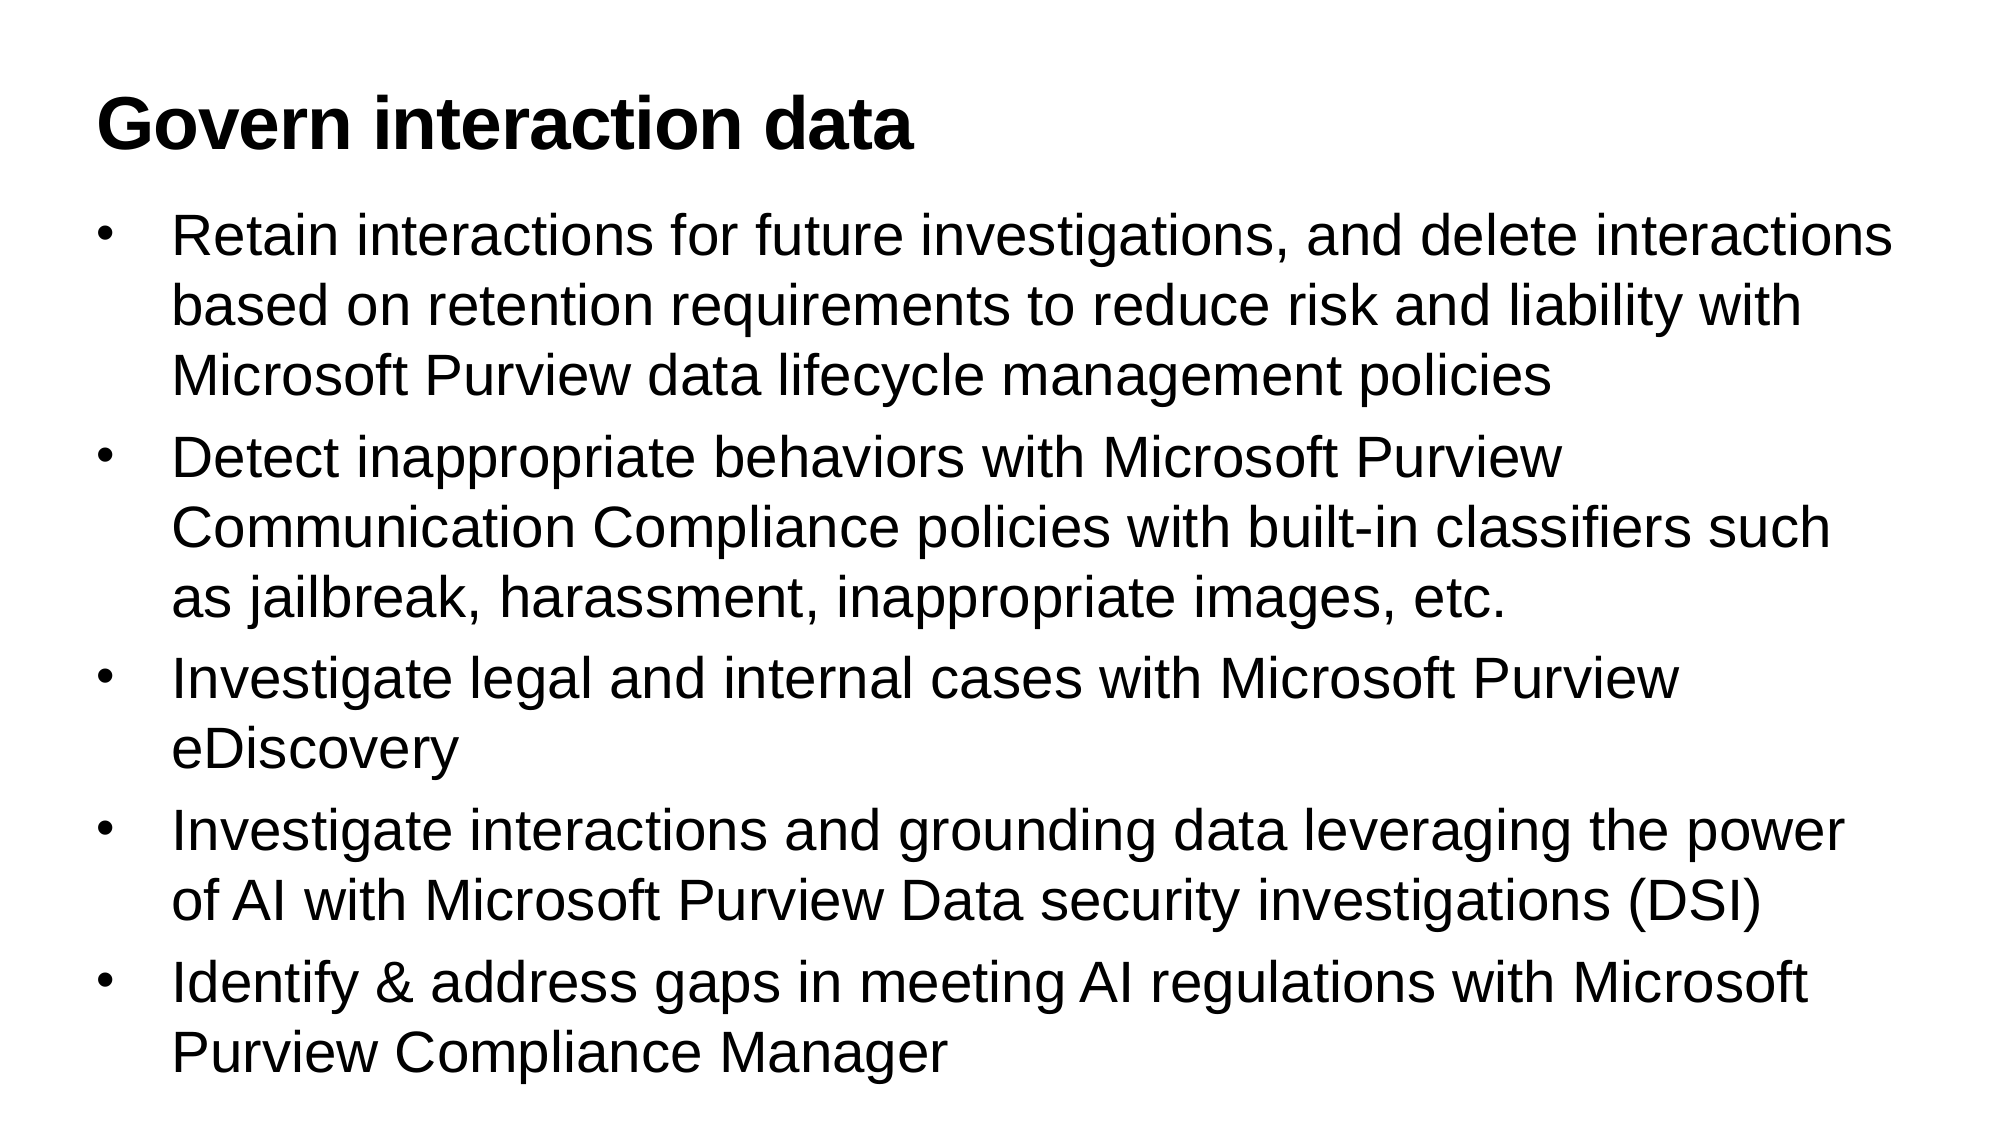

# Govern interaction data
Retain interactions for future investigations, and delete interactions based on retention requirements to reduce risk and liability with Microsoft Purview data lifecycle management policies
Detect inappropriate behaviors with Microsoft Purview Communication Compliance policies with built-in classifiers such as jailbreak, harassment, inappropriate images, etc.
Investigate legal and internal cases with Microsoft Purview eDiscovery
Investigate interactions and grounding data leveraging the power of AI with Microsoft Purview Data security investigations (DSI)
Identify & address gaps in meeting AI regulations with Microsoft Purview Compliance Manager